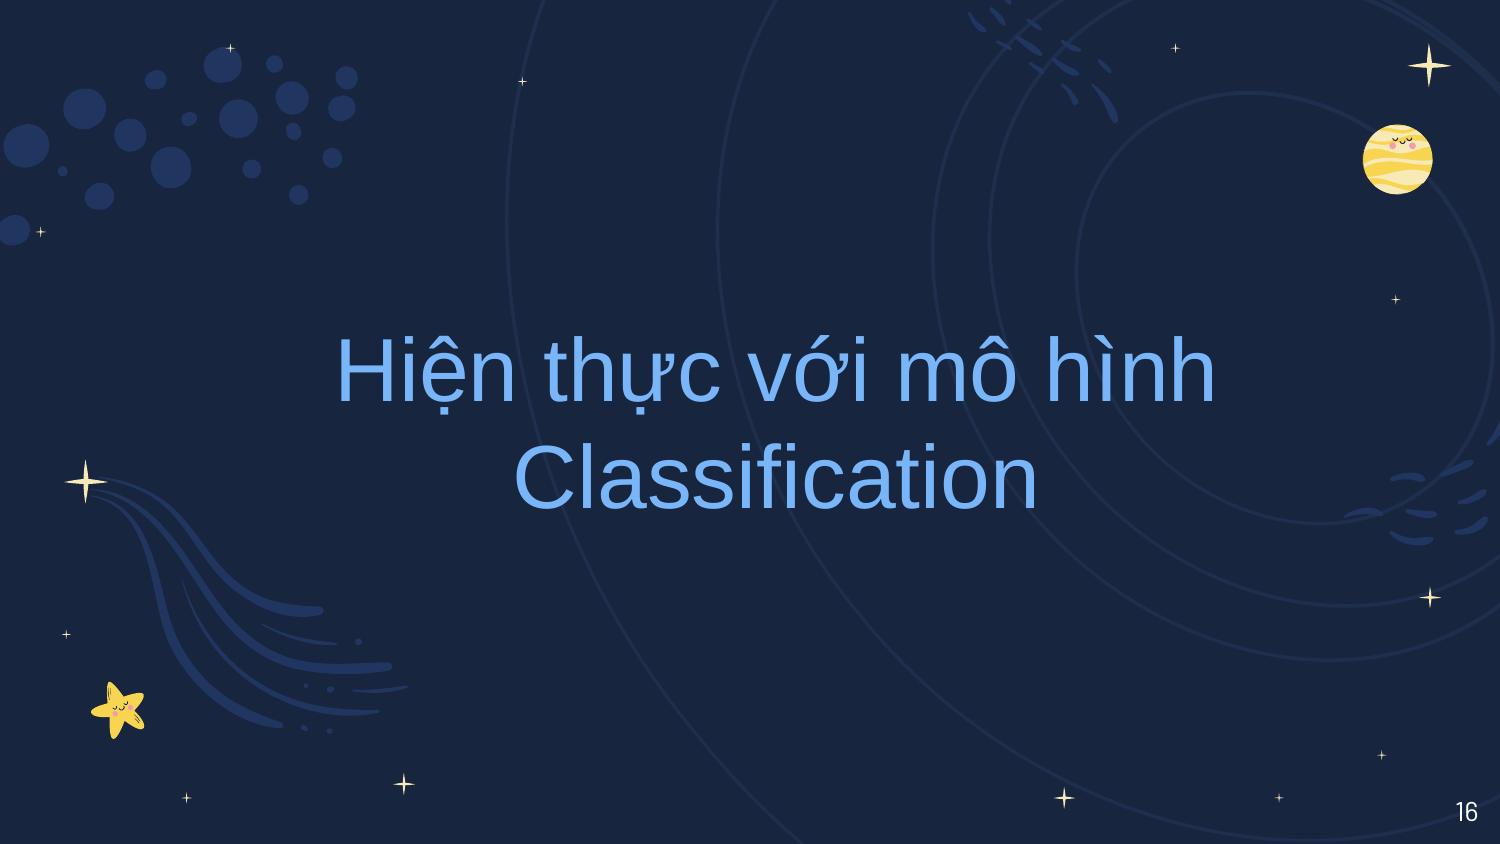

# Hiện thực với mô hình Classification

16